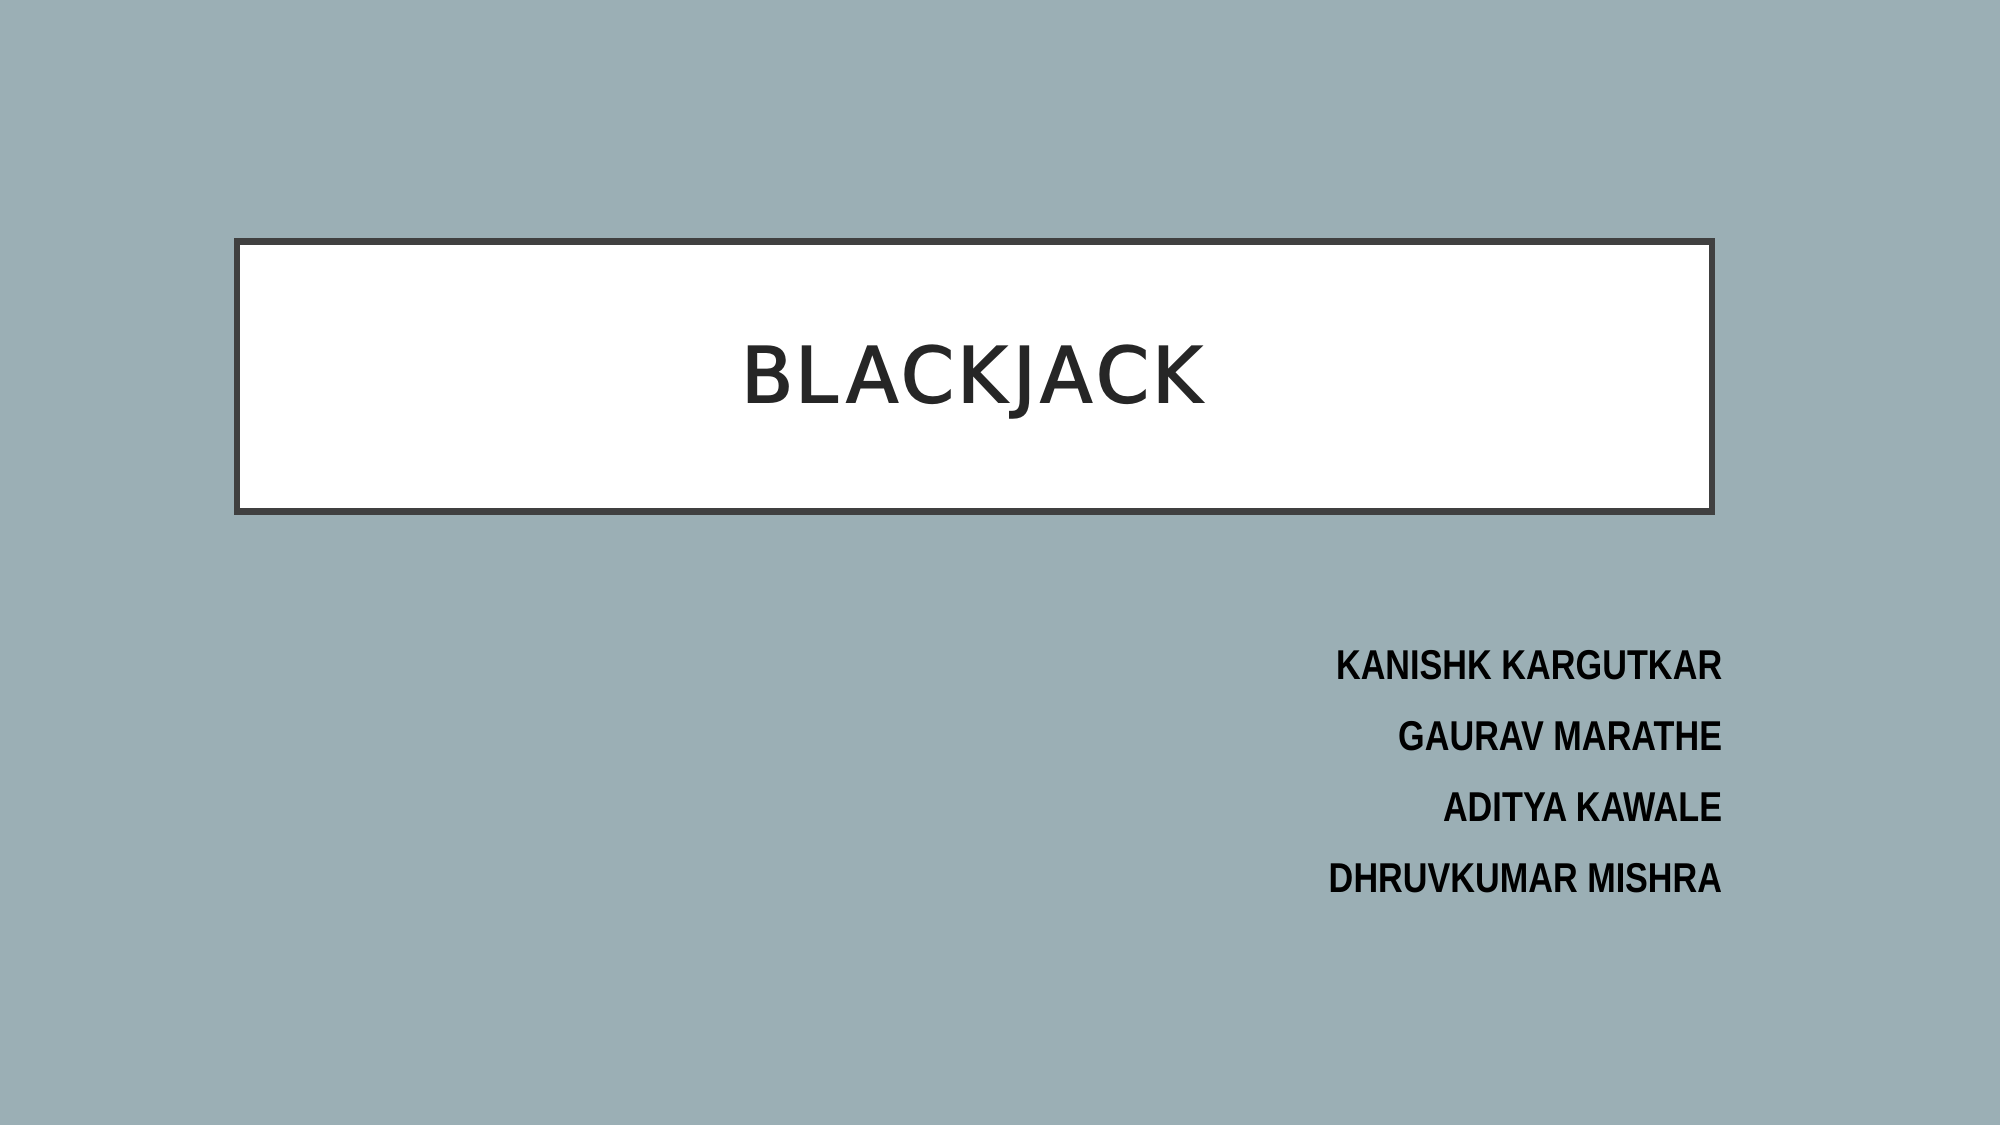

# Blackjack
KANISHK KARGUTKAR
GAURAV MARATHE
ADITYA KAWALE
DHRUVKUMAR MISHRA